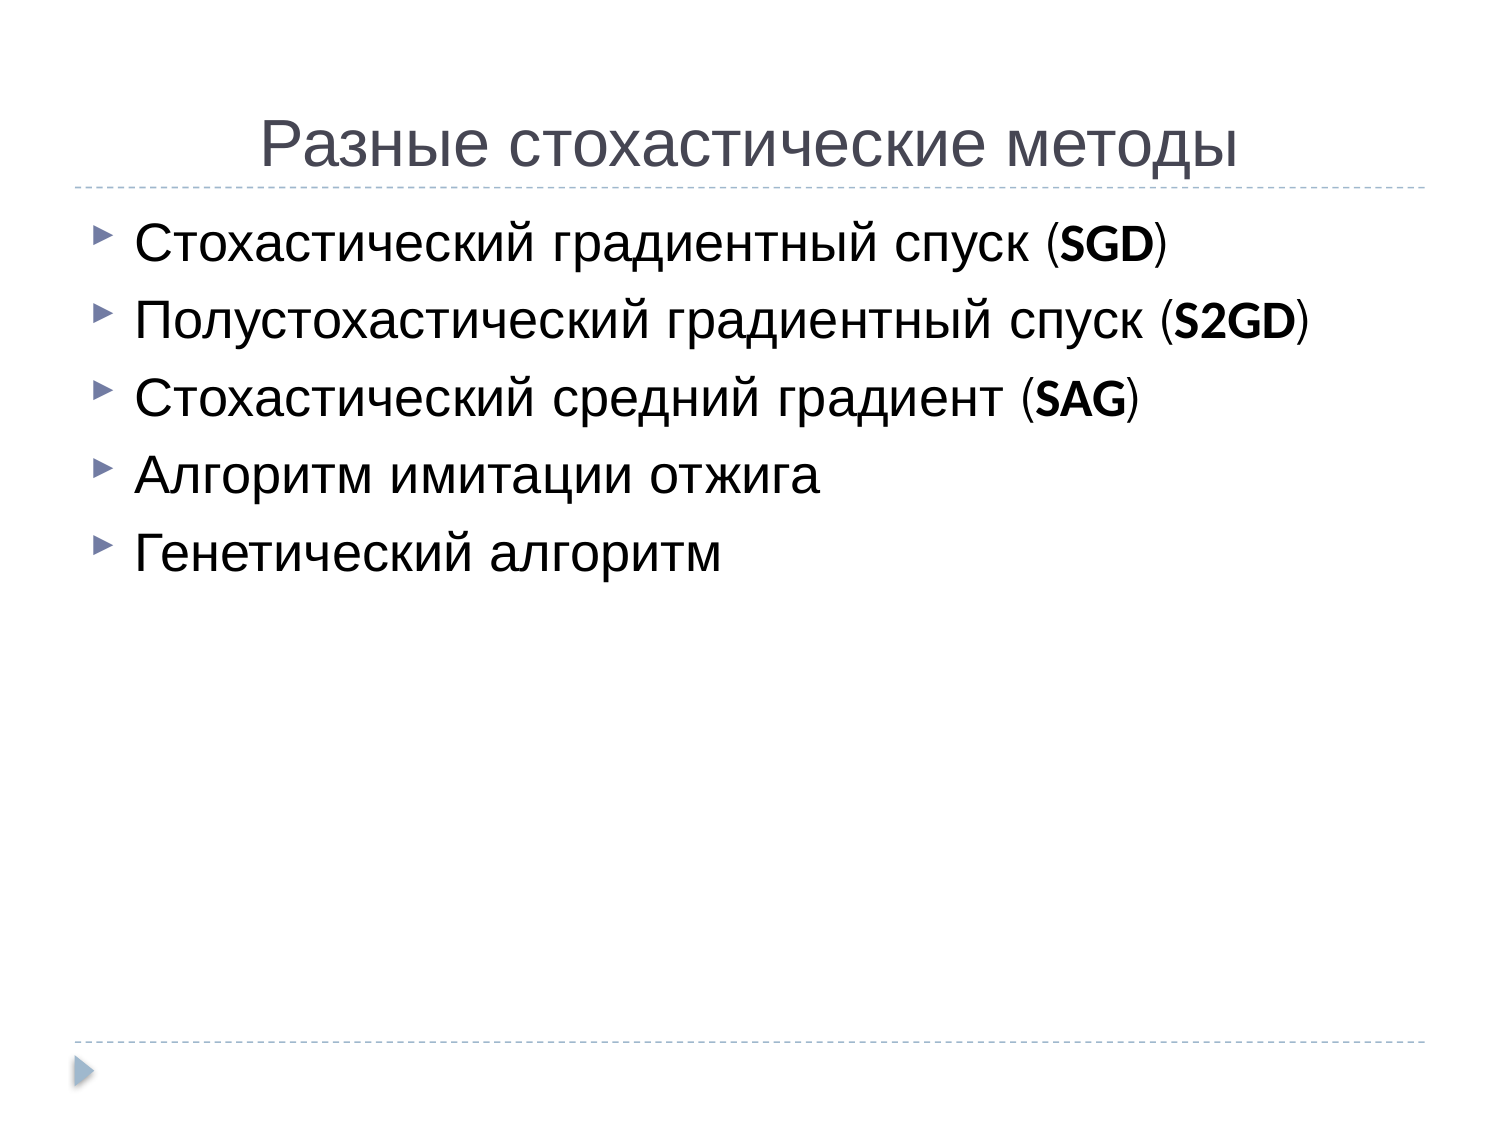

# Разные стохастические методы
Стохастический градиентный спуск (SGD)
Полустохастический градиентный спуск (S2GD)
Стохастический средний градиент (SAG)
Алгоритм имитации отжига
Генетический алгоритм